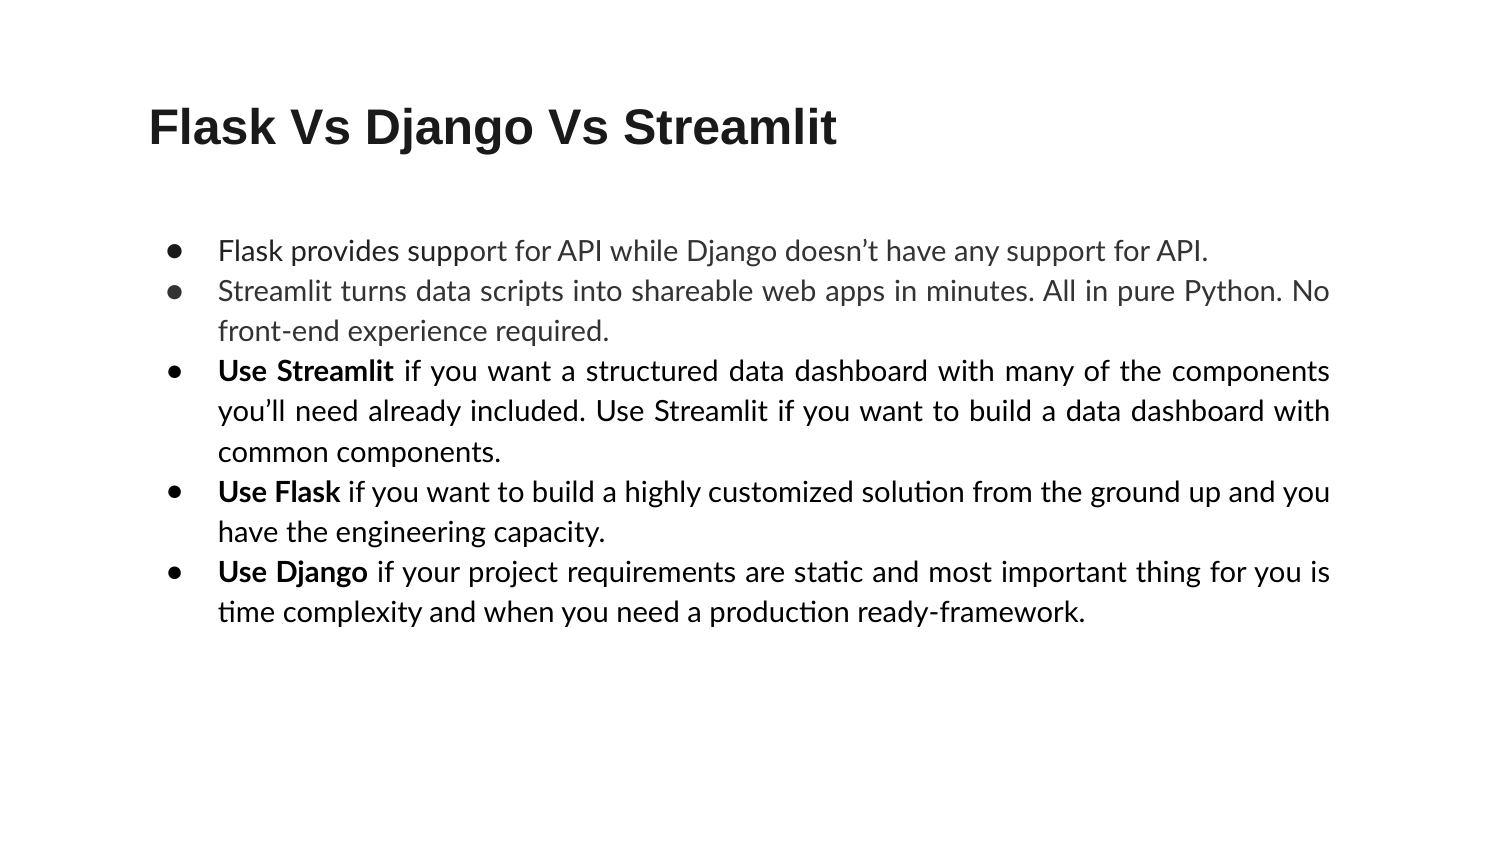

# Flask Vs Django Vs Streamlit
Flask provides support for API while Django doesn’t have any support for API.
Streamlit turns data scripts into shareable web apps in minutes. All in pure Python. No front‑end experience required.
Use Streamlit if you want a structured data dashboard with many of the components you’ll need already included. Use Streamlit if you want to build a data dashboard with common components.
Use Flask if you want to build a highly customized solution from the ground up and you have the engineering capacity.
Use Django if your project requirements are static and most important thing for you is time complexity and when you need a production ready-framework.